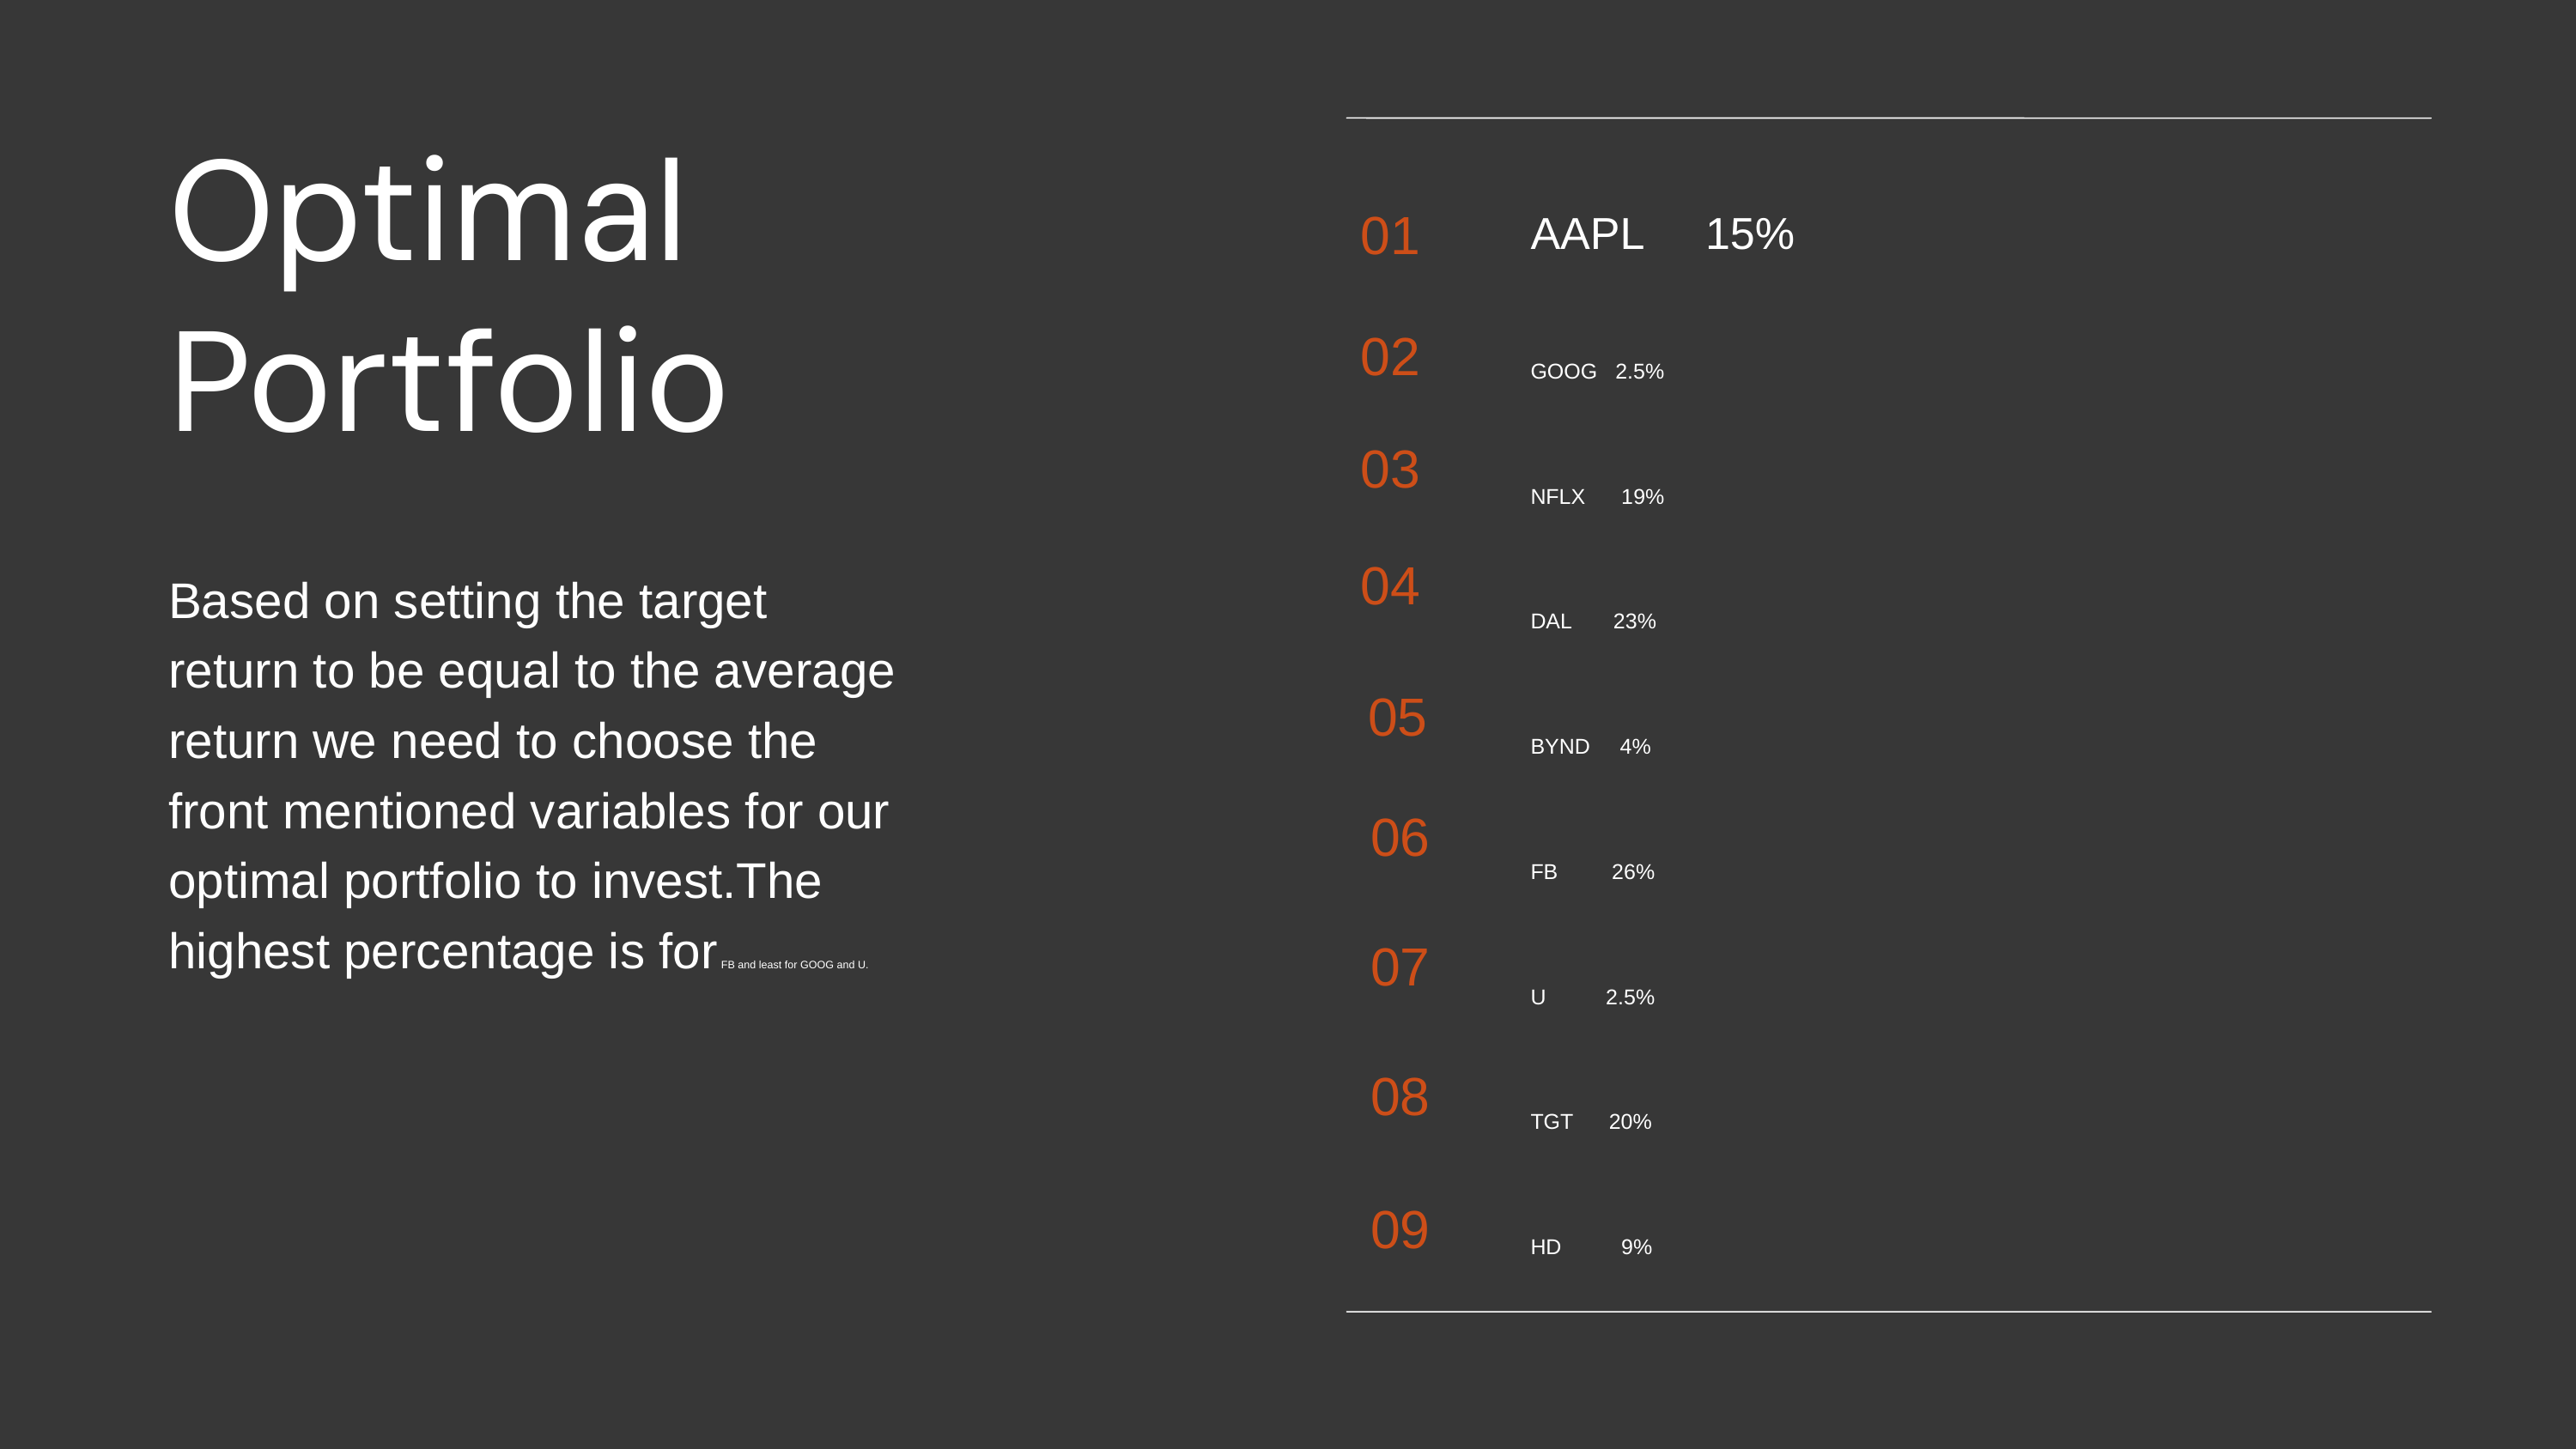

Optimal Portfolio

01
AAPL     15%

GOOG   2.5%

NFLX      19%

DAL       23%

BYND     4%

FB         26%

U          2.5%

TGT      20%

HD          9%

02
03
04
Based on setting the target return to be equal to the average return we need to choose the front mentioned variables for our optimal portfolio to invest.The highest percentage is for FB and least for GOOG and U.
05
06
07
08
09